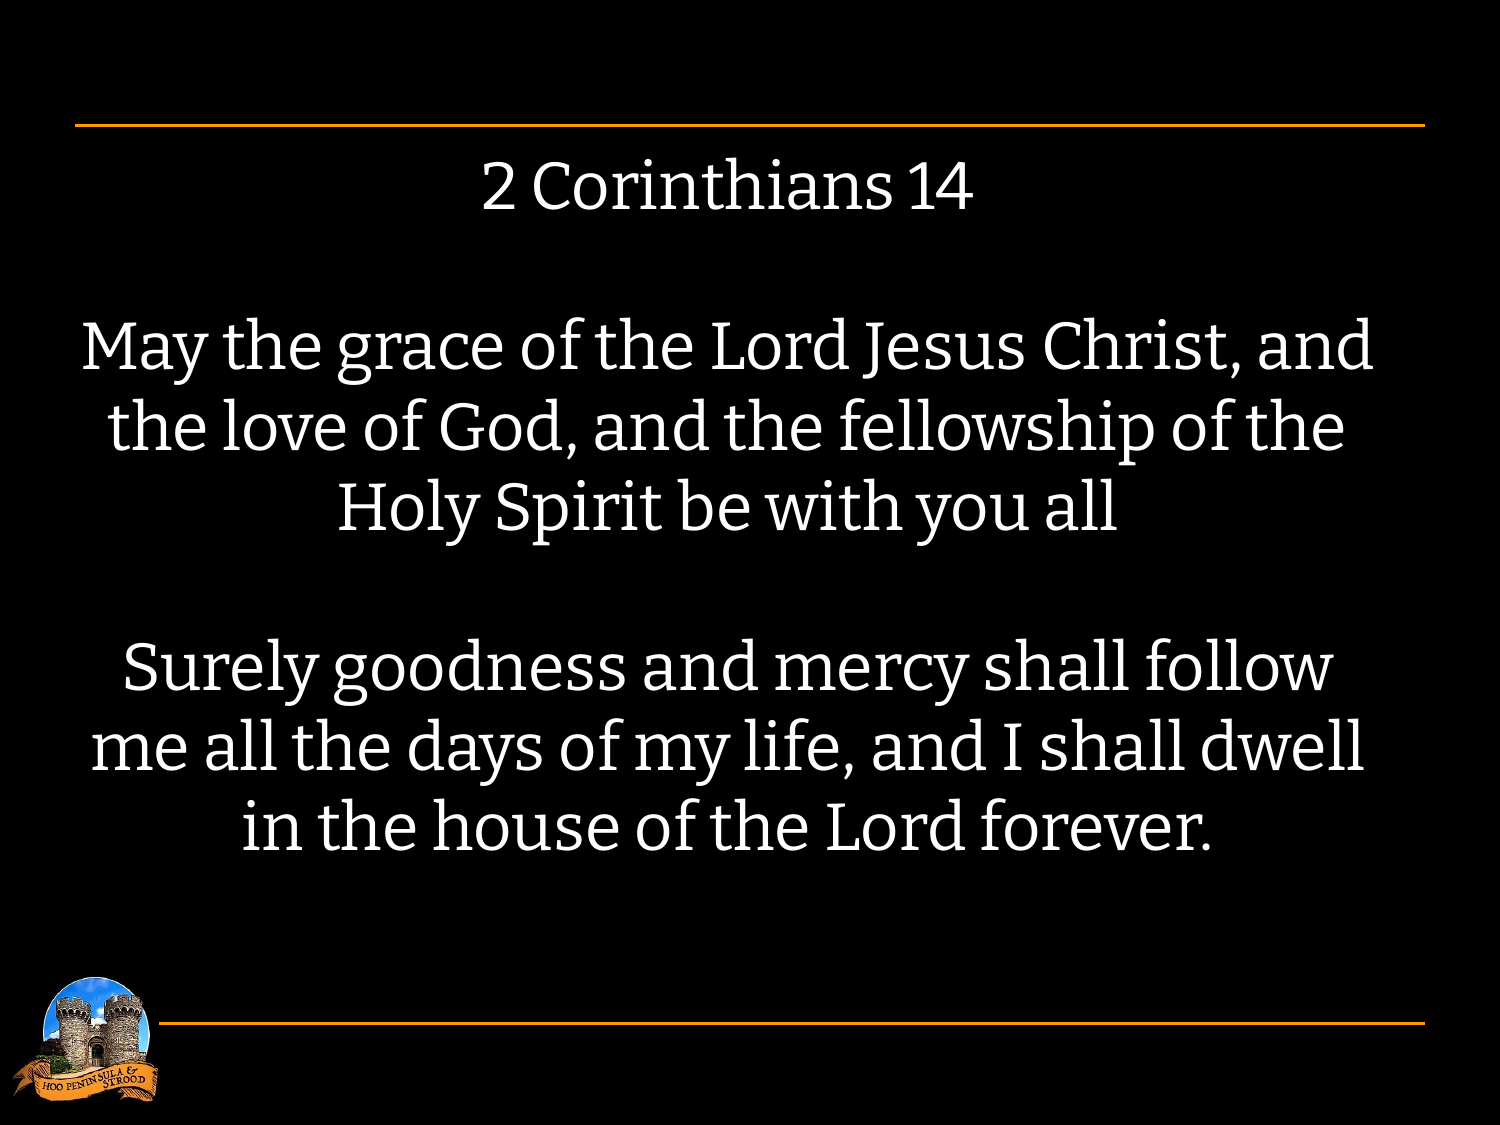

2 Corinthians 14
May the grace of the Lord Jesus Christ, and the love of God, and the fellowship of the Holy Spirit be with you all

Surely goodness and mercy shall follow me all the days of my life, and I shall dwell in the house of the Lord forever.